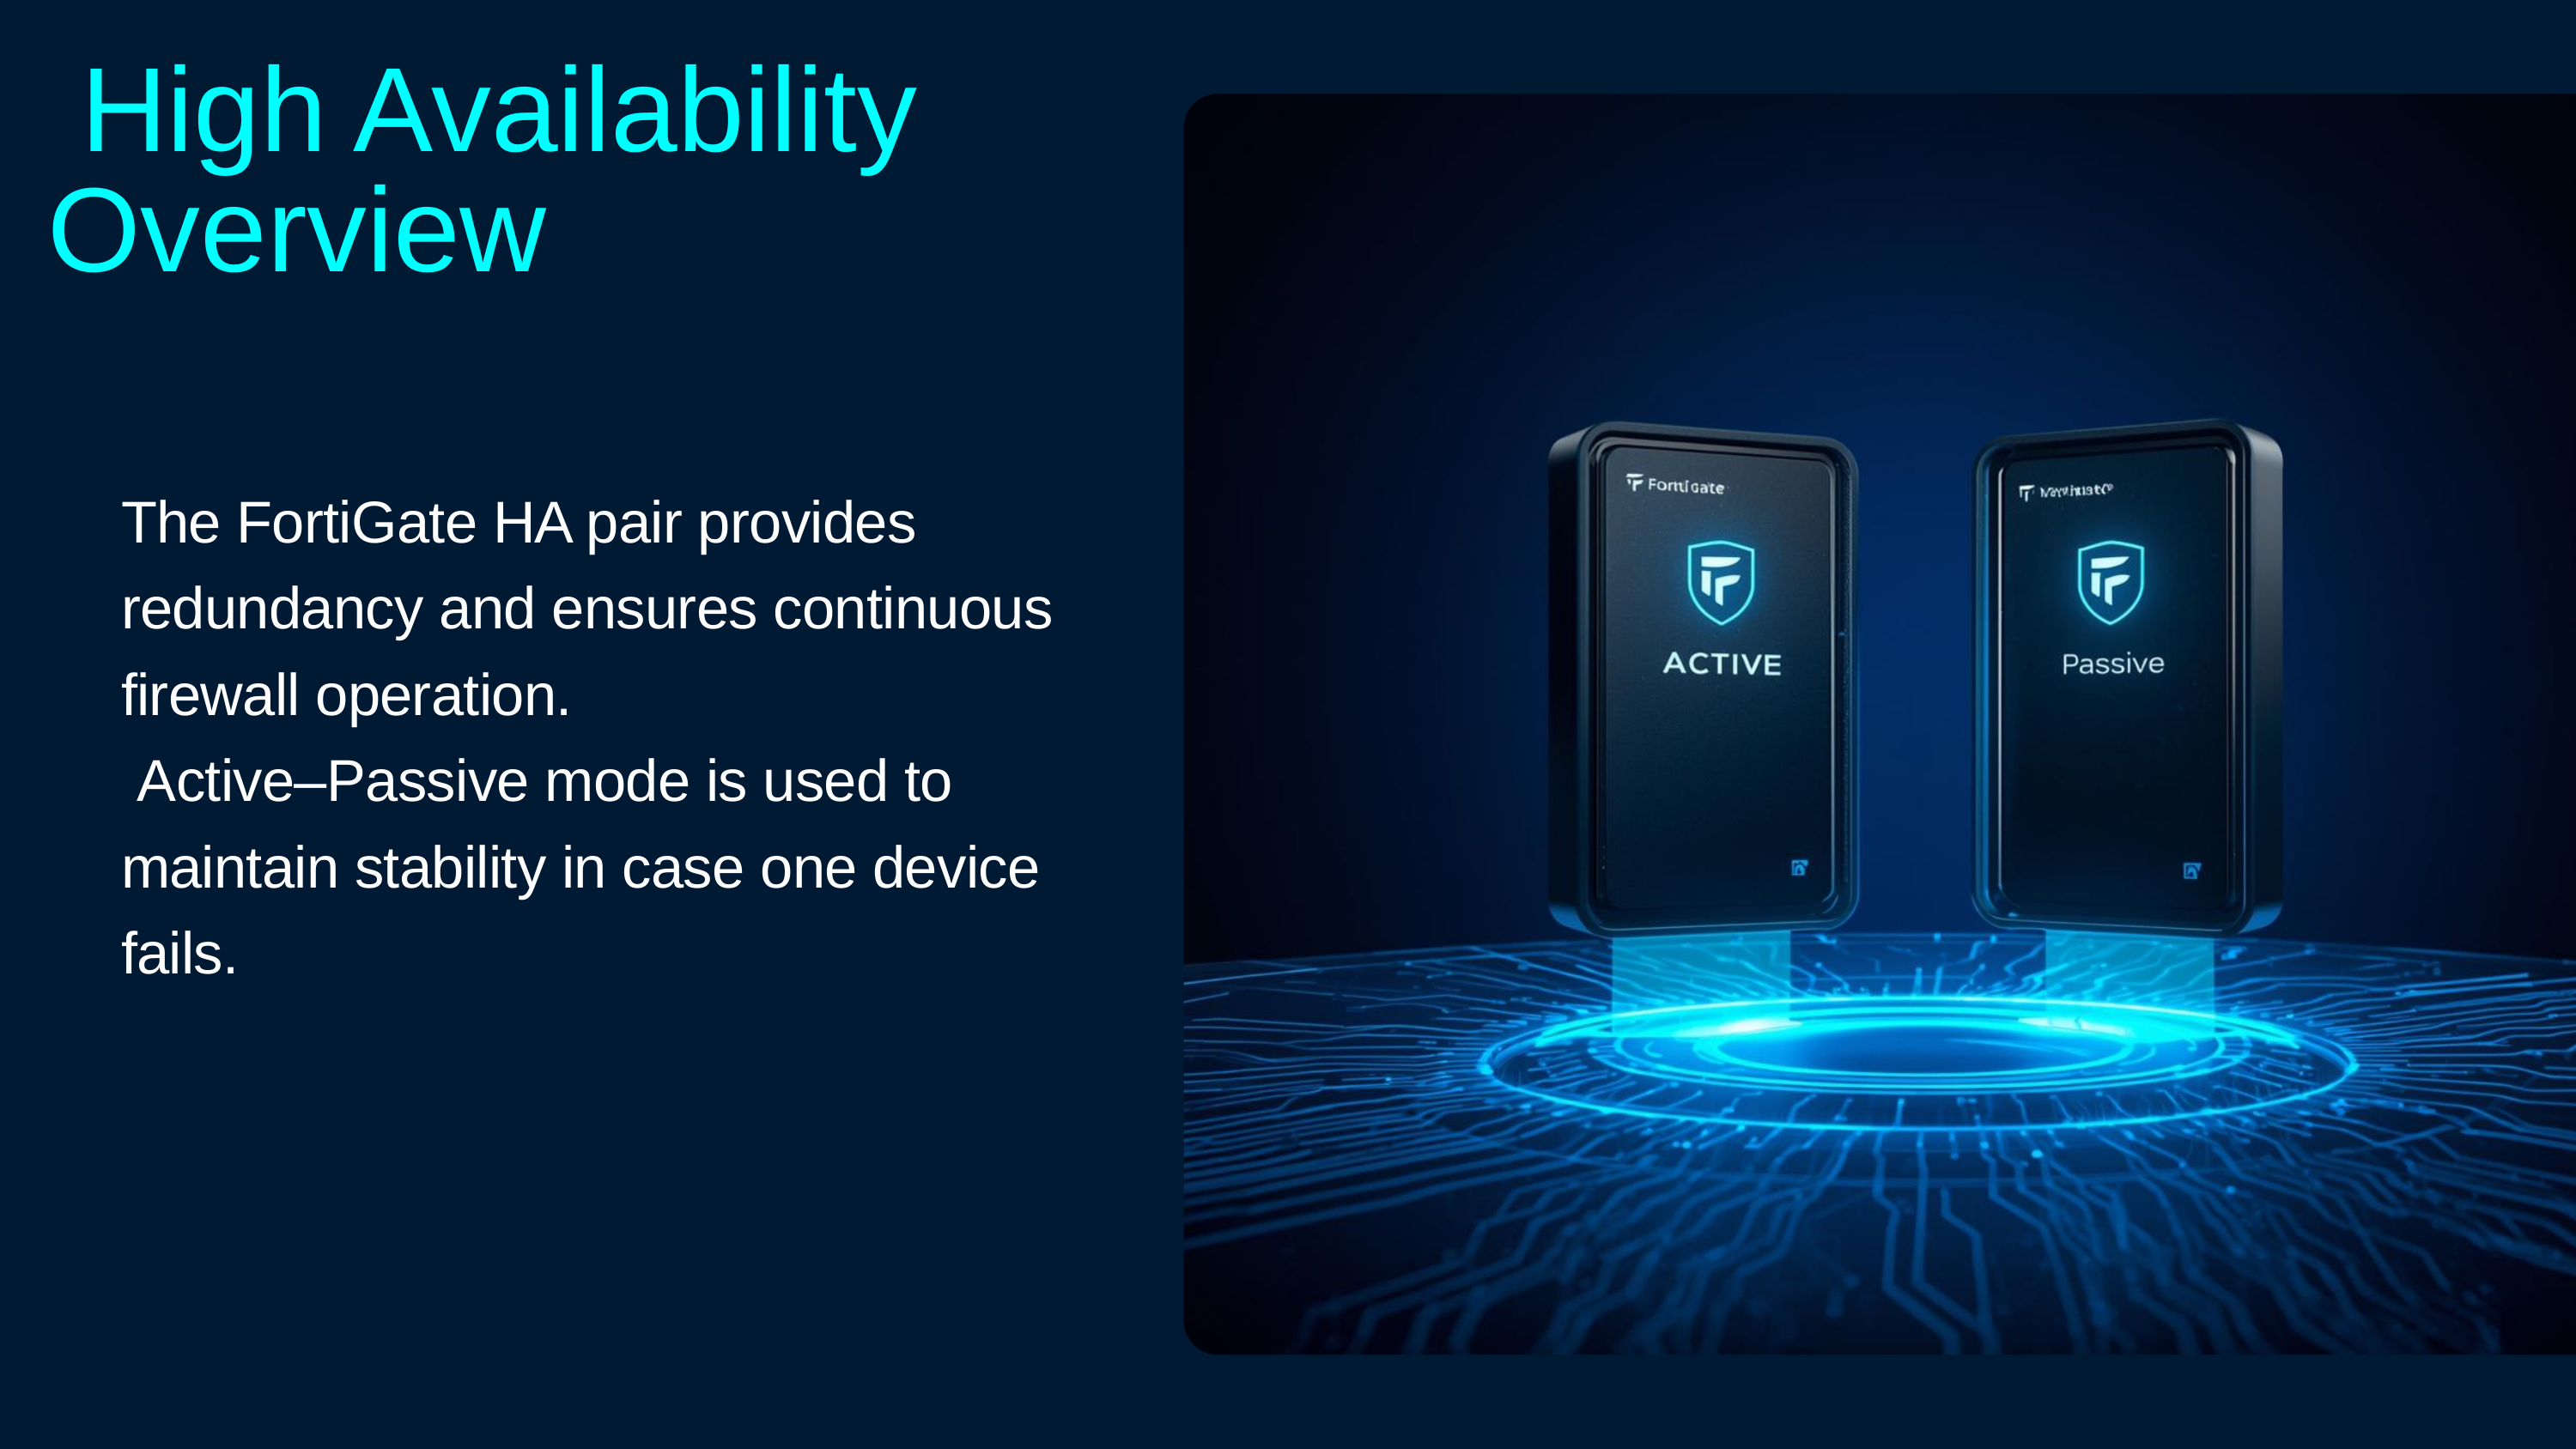

High Availability Overview

The FortiGate HA pair provides redundancy and ensures continuous firewall operation.
 Active–Passive mode is used to maintain stability in case one device fails.